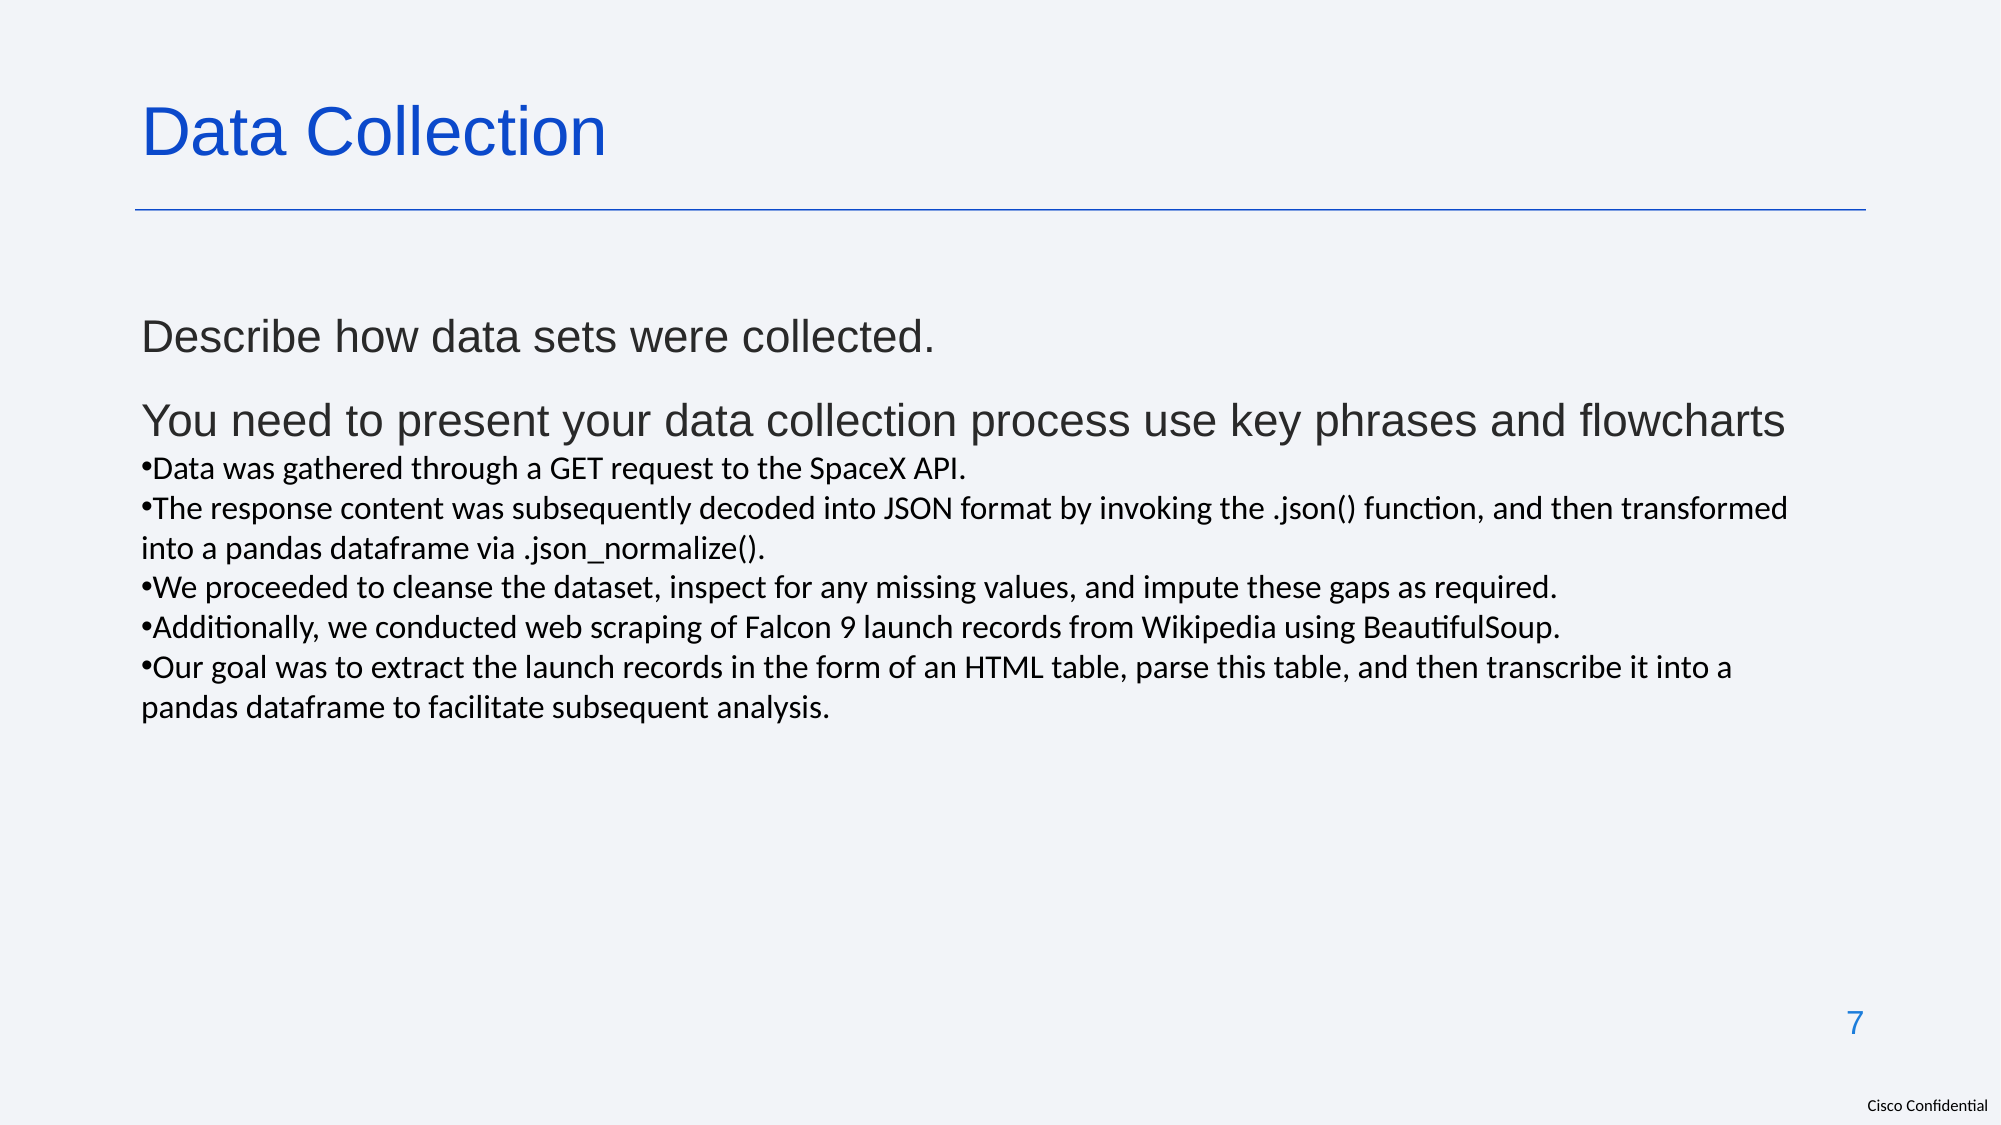

Data Collection
Describe how data sets were collected.
You need to present your data collection process use key phrases and flowcharts
Data was gathered through a GET request to the SpaceX API.
The response content was subsequently decoded into JSON format by invoking the .json() function, and then transformed into a pandas dataframe via .json_normalize().
We proceeded to cleanse the dataset, inspect for any missing values, and impute these gaps as required.
Additionally, we conducted web scraping of Falcon 9 launch records from Wikipedia using BeautifulSoup.
Our goal was to extract the launch records in the form of an HTML table, parse this table, and then transcribe it into a pandas dataframe to facilitate subsequent analysis.

7